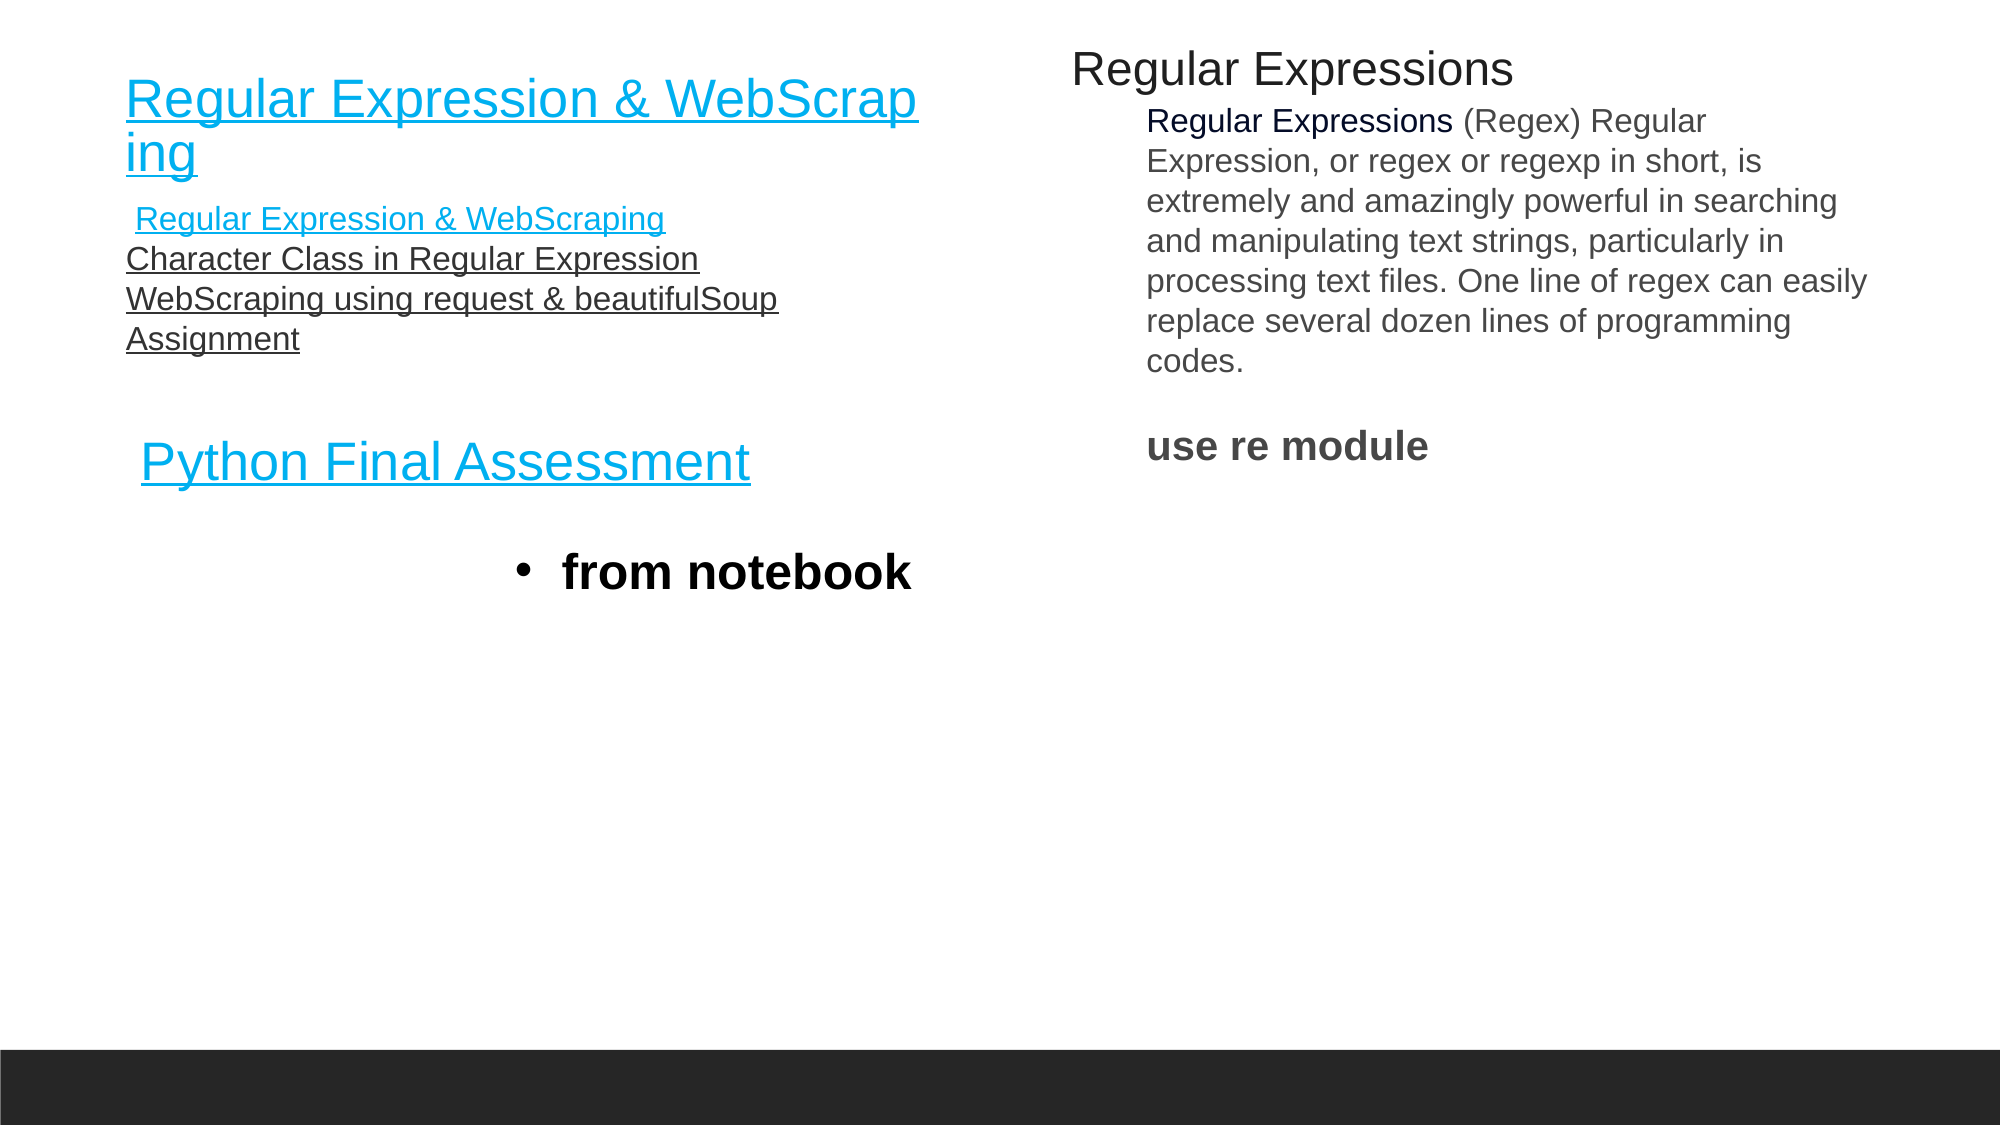

Regular Expressions
Regular Expressions (Regex) Regular Expression, or regex or regexp in short, is extremely and amazingly powerful in searching and manipulating text strings, particularly in processing text files. One line of regex can easily replace several dozen lines of programming codes.

use re module
Regular Expression & WebScraping
 Regular Expression & WebScraping
Character Class in Regular Expression
WebScraping using request & beautifulSoup
Assignment

 Python Final Assessment
from notebook